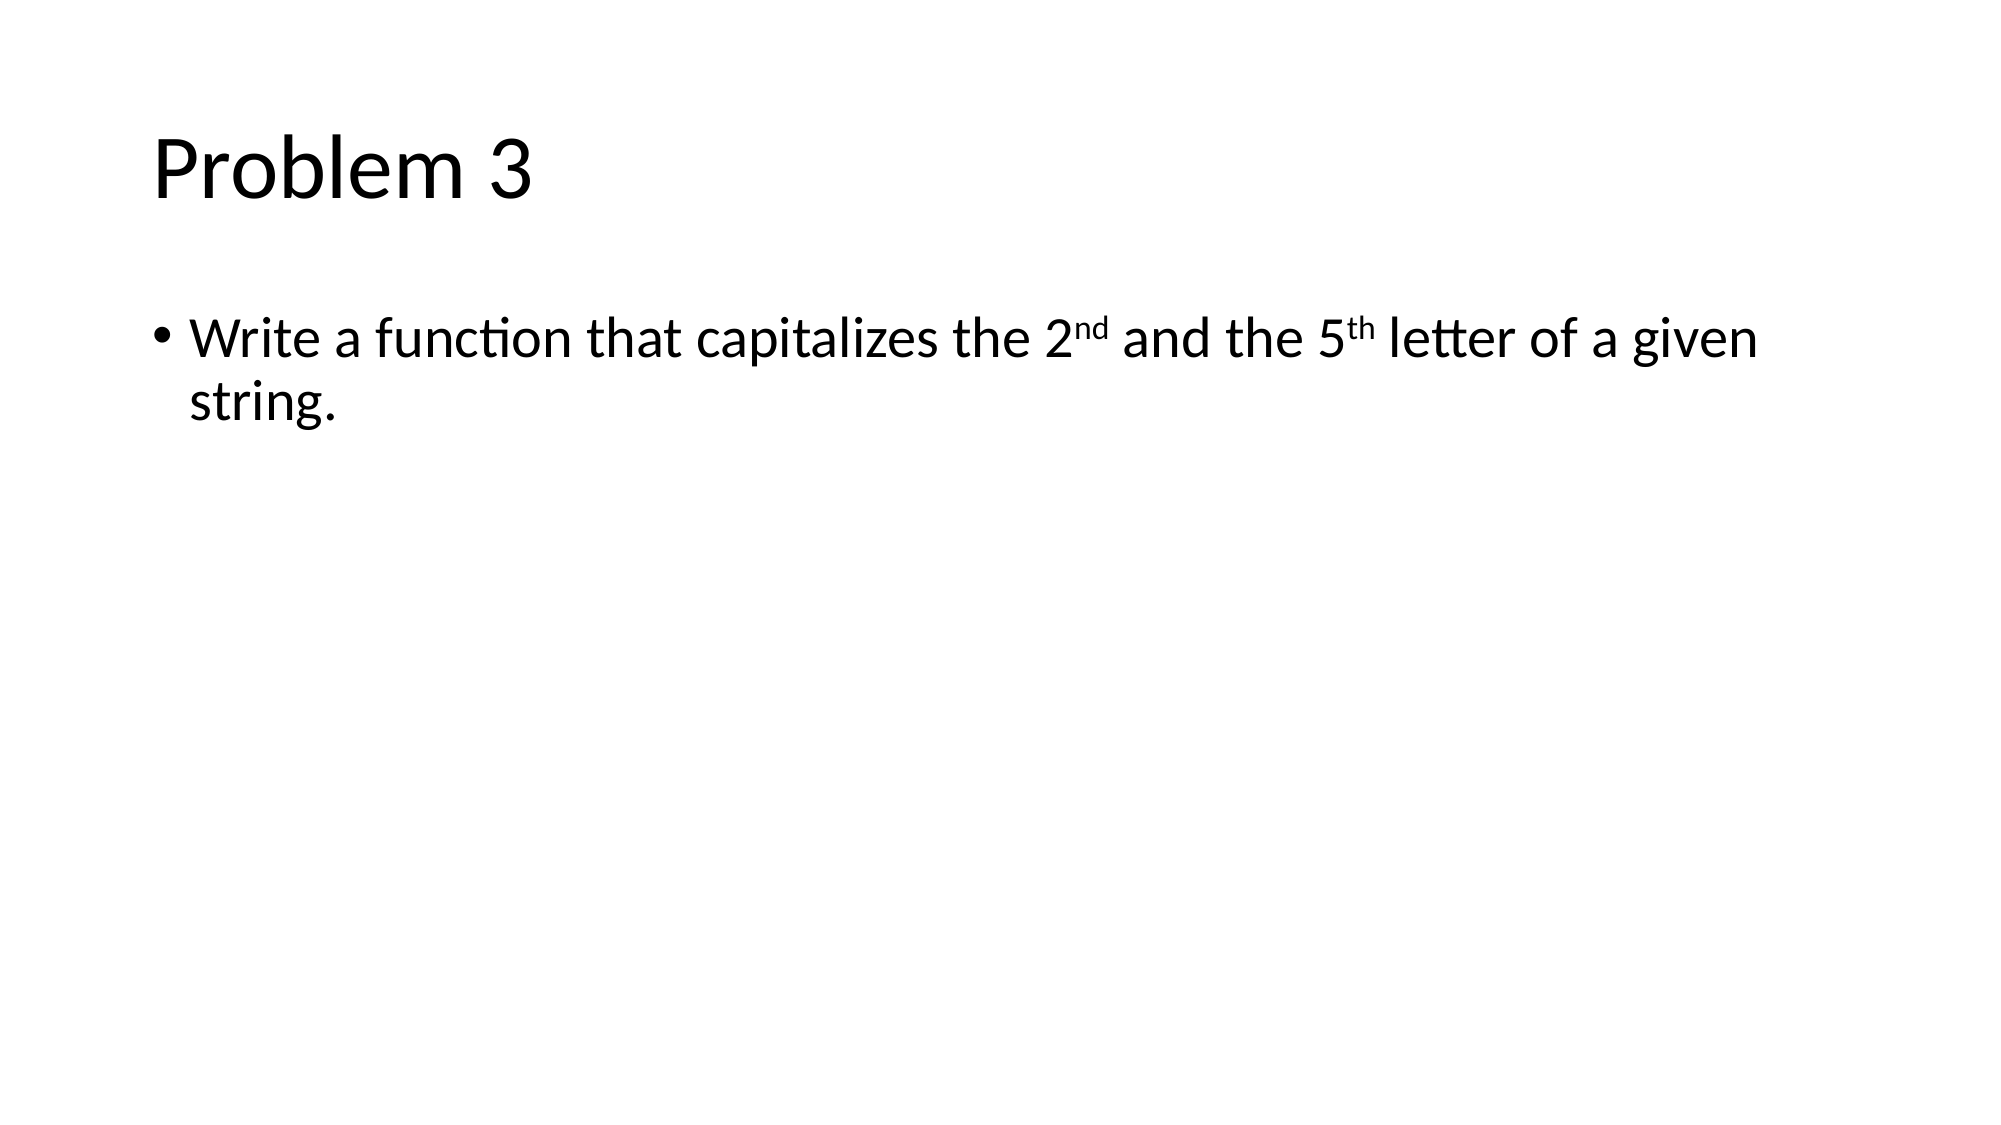

# Problem 3
Write a function that capitalizes the 2nd and the 5th letter of a given string.